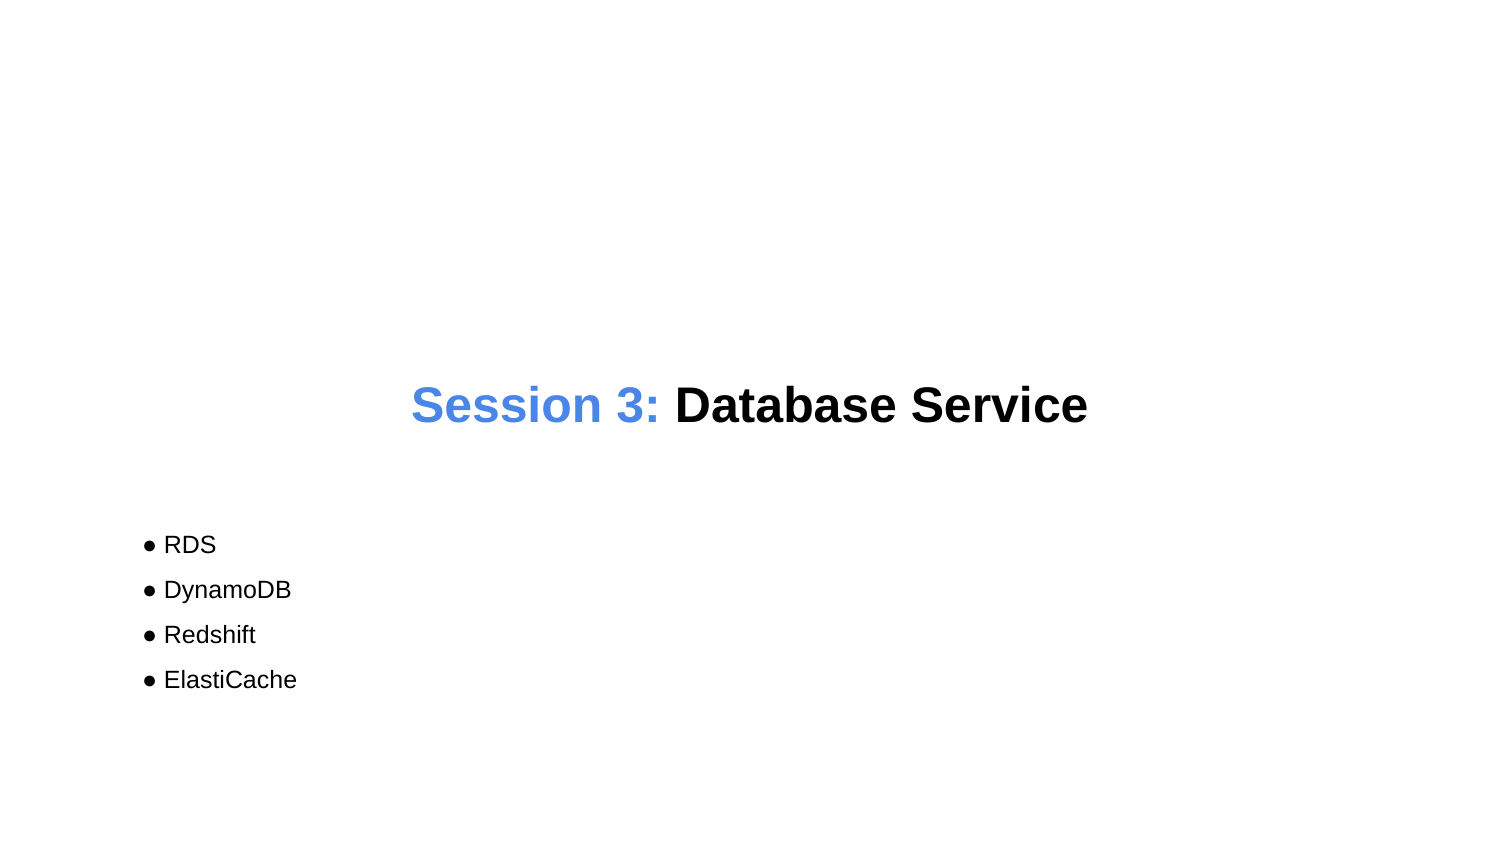

Session 3: Database Service
● RDS
● DynamoDB
● Redshift
● ElastiCache